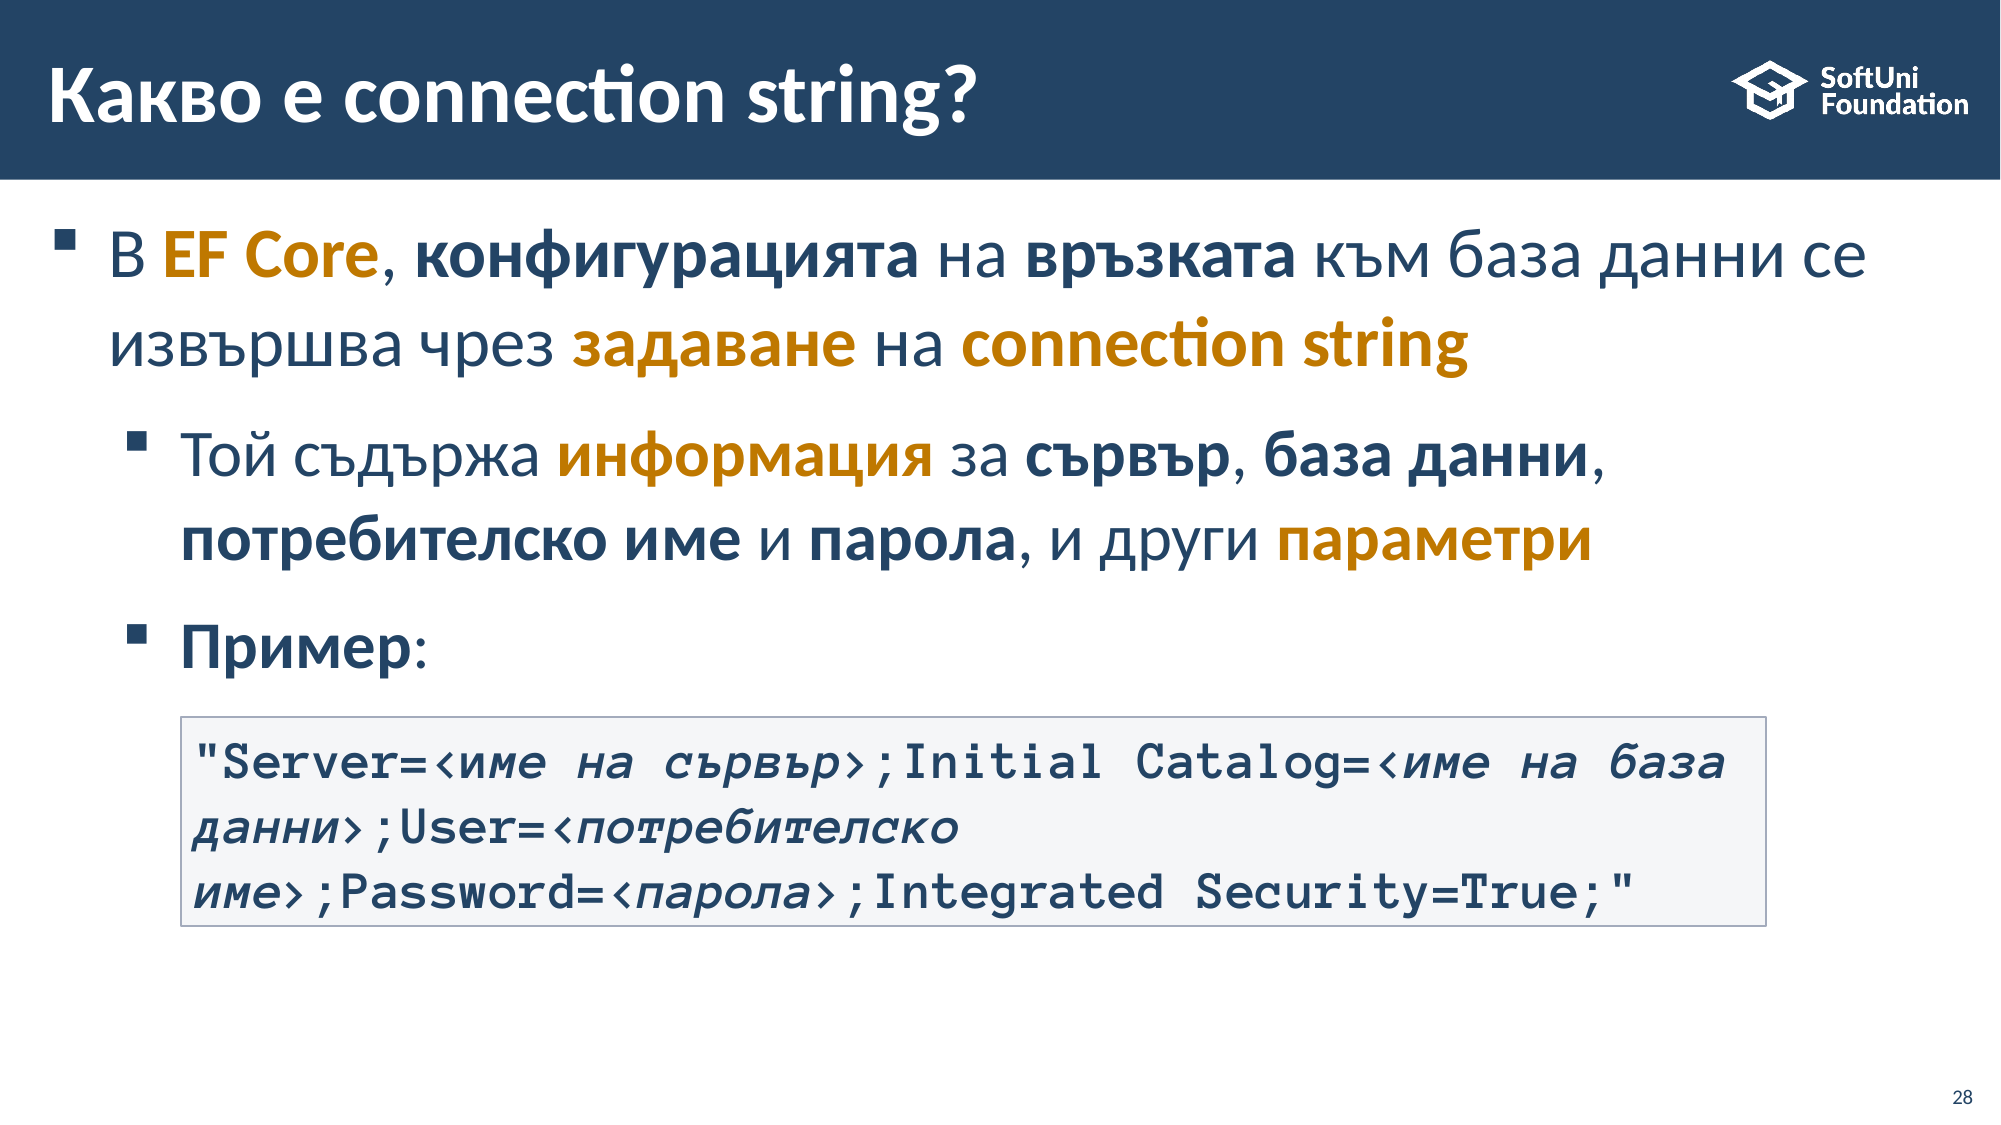

# Какво е connection string?
В EF Core, конфигурацията на връзката към база данни се извършва чрез задаване на connection string
Той съдържа информация за сървър, база данни, потребителско име и парола, и други параметри
Пример:

"Server=<име на сървър>;Initial Catalog=<име на база данни>;User=<потребителско име>;Password=<парола>;Integrated Security=True;"
28